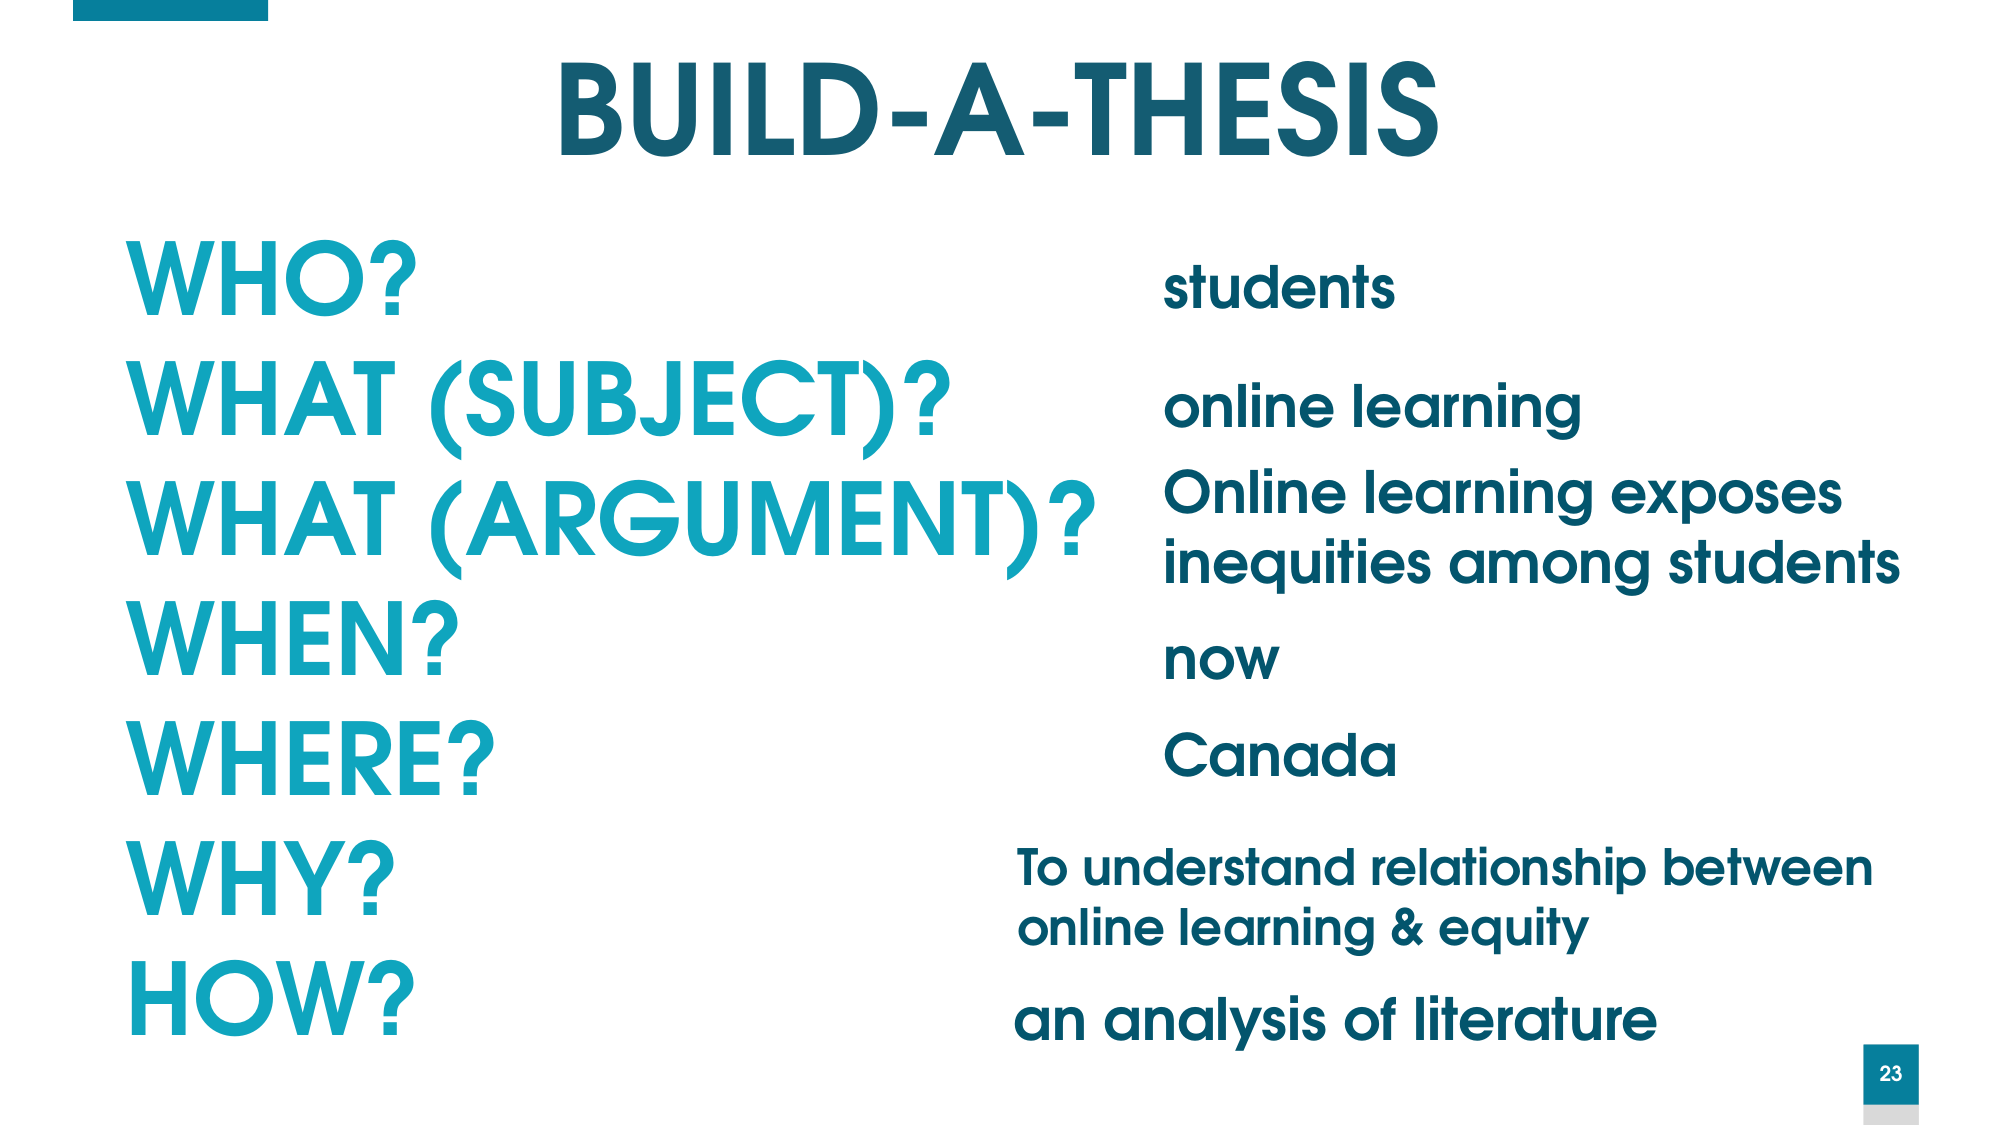

BUILD-A-THESIS
WHO?
WHAT (SUBJECT)?
WHAT (ARGUMENT)?
WHEN?
WHERE?
WHY?
HOW?
students
online learning
Online learning exposes inequities among students
now
Canada
To understand relationship between online learning & equity
an analysis of literature